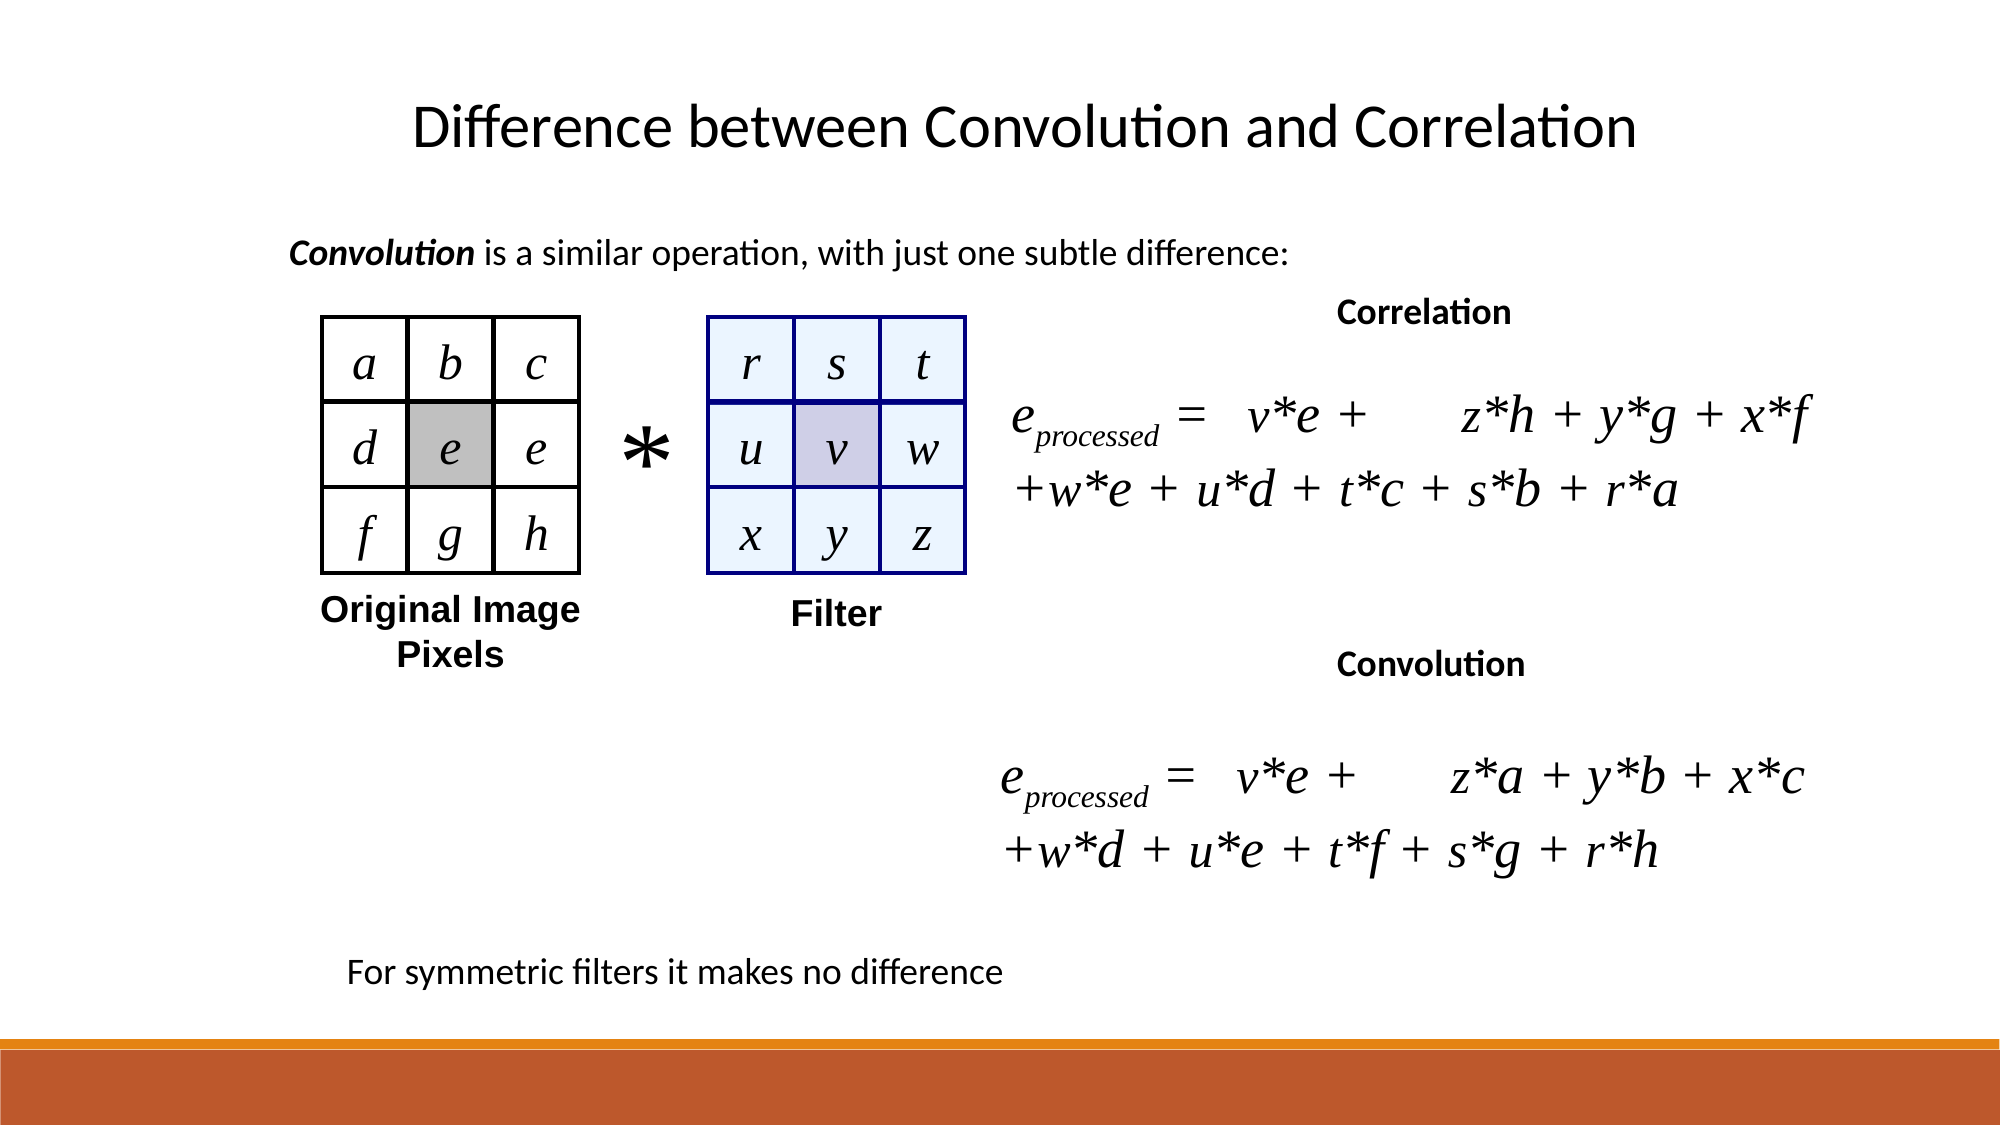

Difference between Convolution and Correlation
Convolution is a similar operation, with just one subtle difference:
Correlation
a
b
c
d
e
e
f
g
h
Original Image Pixels
r
s
t
u
v
w
x
y
z
Filter
eprocessed = 	v*e + 	z*h + y*g + x*f +w*e + u*d + t*c + s*b + r*a
*
Convolution
eprocessed = 	v*e + 	z*a + y*b + x*c +w*d + u*e + t*f + s*g + r*h
For symmetric filters it makes no difference